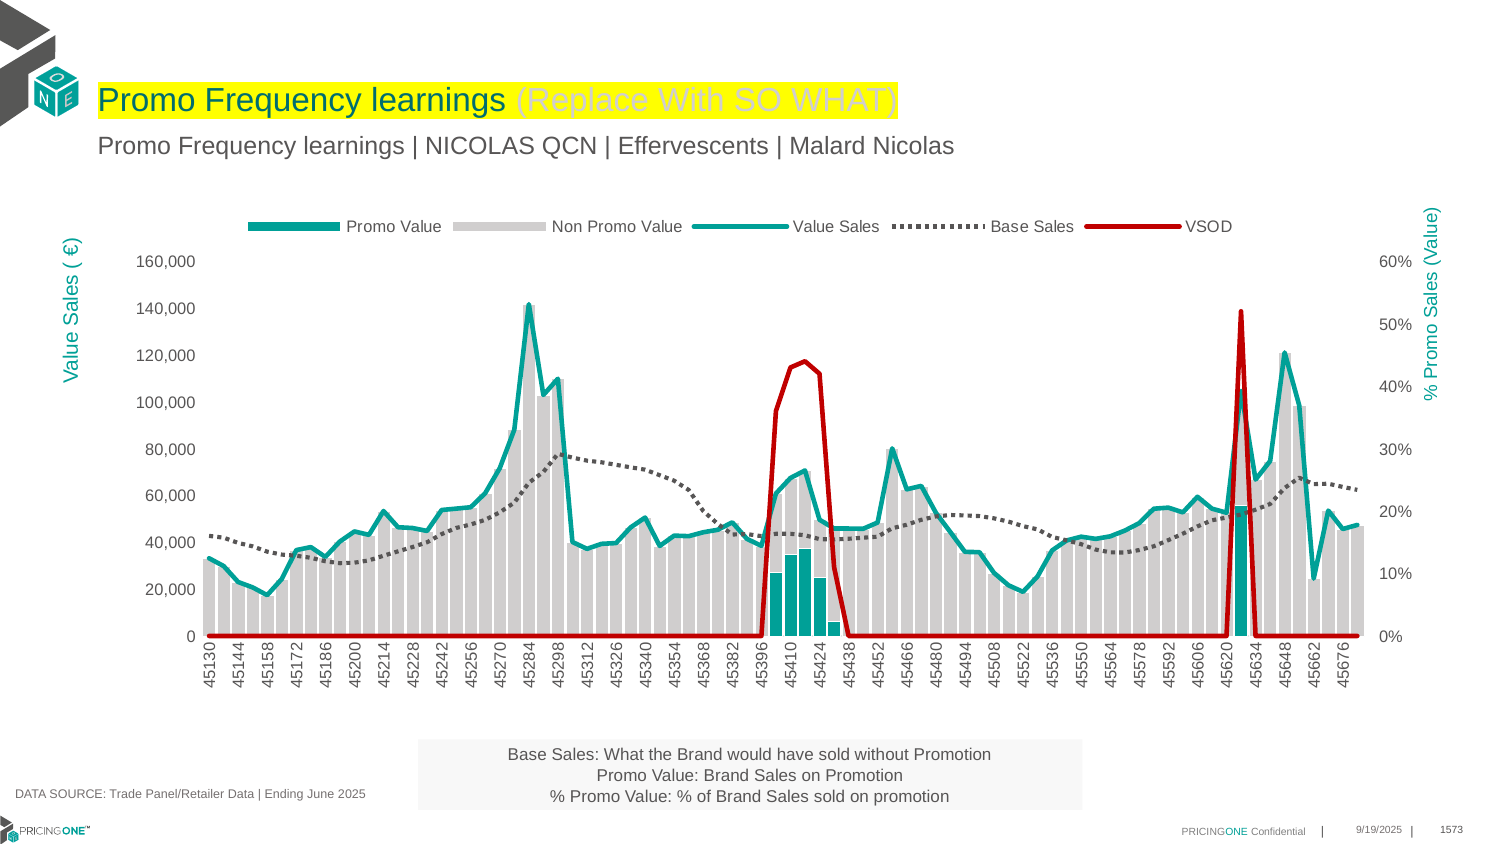

# Promo Frequency learnings (Replace With SO WHAT)
Promo Frequency learnings | NICOLAS QCN | Effervescents | Malard Nicolas

### Chart

| Category | Promo Value | Non Promo Value | Value Sales | Base Sales | VSOD |
|---|---|---|---|---|---|
| 45130.0 | 0.0 | 33187.0 | 33187.0 | 42733.0 | 0.0 |
| 45137.0 | 0.0 | 29837.0 | 29837.0 | 41965.0 | 0.0 |
| 45144.0 | 0.0 | 23045.0 | 23045.0 | 39734.0 | 0.0 |
| 45151.0 | 0.0 | 20708.0 | 20708.0 | 38248.0 | 0.0 |
| 45158.0 | 0.0 | 17420.0 | 17420.0 | 36000.0 | 0.0 |
| 45165.0 | 0.0 | 24297.0 | 24297.0 | 34729.0 | 0.0 |
| 45172.0 | 0.0 | 36663.0 | 36663.0 | 34238.0 | 0.0 |
| 45179.0 | 0.0 | 37934.0 | 37934.0 | 33374.0 | 0.0 |
| 45186.0 | 0.0 | 33741.0 | 33741.0 | 31889.0 | 0.0 |
| 45193.0 | 0.0 | 40319.0 | 40319.0 | 31052.0 | 0.0 |
| 45200.0 | 0.0 | 44617.0 | 44617.0 | 31279.0 | 0.0 |
| 45207.0 | 0.0 | 43161.0 | 43161.0 | 32269.0 | 0.0 |
| 45214.0 | 0.0 | 53366.0 | 53366.0 | 34264.0 | 0.0 |
| 45221.0 | 0.0 | 46415.0 | 46415.0 | 36117.0 | 0.0 |
| 45228.0 | 0.0 | 46097.0 | 46097.0 | 37975.0 | 0.0 |
| 45235.0 | 0.0 | 44829.0 | 44829.0 | 40012.0 | 0.0 |
| 45242.0 | 0.0 | 53776.0 | 53776.0 | 43503.0 | 0.0 |
| 45249.0 | 0.0 | 54363.0 | 54363.0 | 46122.0 | 0.0 |
| 45256.0 | 0.0 | 54972.0 | 54972.0 | 47599.0 | 0.0 |
| 45263.0 | 0.0 | 60963.0 | 60963.0 | 49564.0 | 0.0 |
| 45270.0 | 0.0 | 71681.0 | 71681.0 | 52795.0 | 0.0 |
| 45277.0 | 0.0 | 88106.0 | 88106.0 | 56937.0 | 0.0 |
| 45284.0 | 0.0 | 141739.0 | 141739.0 | 65438.0 | 0.0 |
| 45291.0 | 0.0 | 102947.0 | 102947.0 | 70088.0 | 0.0 |
| 45298.0 | 0.0 | 109863.0 | 109863.0 | 77783.0 | 0.0 |
| 45305.0 | 0.0 | 40115.0 | 40115.0 | 76185.0 | 0.0 |
| 45312.0 | 0.0 | 37186.0 | 37186.0 | 74893.0 | 0.0 |
| 45319.0 | 0.0 | 39338.0 | 39338.0 | 74197.0 | 0.0 |
| 45326.0 | 0.0 | 39649.0 | 39649.0 | 73093.0 | 0.0 |
| 45333.0 | 0.0 | 46307.0 | 46307.0 | 72049.0 | 0.0 |
| 45340.0 | 0.0 | 50559.0 | 50559.0 | 71026.0 | 0.0 |
| 45347.0 | 0.0 | 38427.0 | 38427.0 | 68655.0 | 0.0 |
| 45354.0 | 0.0 | 42836.0 | 42836.0 | 66326.0 | 0.0 |
| 45361.0 | 0.0 | 42606.0 | 42606.0 | 62338.0 | 0.0 |
| 45368.0 | 0.0 | 44266.0 | 44266.0 | 53357.0 | 0.0 |
| 45375.0 | 0.0 | 45344.0 | 45344.0 | 47826.0 | 0.0 |
| 45382.0 | 0.0 | 48522.0 | 48522.0 | 43311.0 | 0.0 |
| 45389.0 | 0.0 | 41469.0 | 41469.0 | 43500.0 | 0.0 |
| 45396.0 | 0.0 | 38463.0 | 38463.0 | 42631.0 | 0.0 |
| 45403.0 | 27324.0 | 33495.0 | 60819.0 | 43622.0 | 0.36 |
| 45410.0 | 34859.0 | 32625.0 | 67484.0 | 43618.0 | 0.43 |
| 45417.0 | 37415.0 | 33291.0 | 70706.0 | 42980.0 | 0.44 |
| 45424.0 | 25227.0 | 24416.0 | 49643.0 | 41351.0 | 0.42 |
| 45431.0 | 6394.0 | 39463.0 | 45857.0 | 41205.0 | 0.11 |
| 45438.0 | 0.0 | 45852.0 | 45852.0 | 41509.0 | 0.0 |
| 45445.0 | 0.0 | 45769.0 | 45769.0 | 41965.0 | 0.0 |
| 45452.0 | 0.0 | 48447.0 | 48447.0 | 42389.0 | 0.0 |
| 45459.0 | 0.0 | 80146.0 | 80146.0 | 46002.0 | 0.0 |
| 45466.0 | 0.0 | 62603.0 | 62603.0 | 47467.0 | 0.0 |
| 45473.0 | 0.0 | 64088.0 | 64088.0 | 49597.0 | 0.0 |
| 45480.0 | 0.0 | 52635.0 | 52635.0 | 51030.0 | 0.0 |
| 45487.0 | 0.0 | 44373.0 | 44373.0 | 51638.0 | 0.0 |
| 45494.0 | 0.0 | 35912.0 | 35912.0 | 51460.0 | 0.0 |
| 45501.0 | 0.0 | 35775.0 | 35775.0 | 51194.0 | 0.0 |
| 45508.0 | 0.0 | 26953.0 | 26953.0 | 50239.0 | 0.0 |
| 45515.0 | 0.0 | 21632.0 | 21632.0 | 48811.0 | 0.0 |
| 45522.0 | 0.0 | 18827.0 | 18827.0 | 46897.0 | 0.0 |
| 45529.0 | 0.0 | 25412.0 | 25412.0 | 45505.0 | 0.0 |
| 45536.0 | 0.0 | 36525.0 | 36525.0 | 42289.0 | 0.0 |
| 45543.0 | 0.0 | 40757.0 | 40757.0 | 40827.0 | 0.0 |
| 45550.0 | 0.0 | 42382.0 | 42382.0 | 39178.0 | 0.0 |
| 45557.0 | 0.0 | 41440.0 | 41440.0 | 36886.0 | 0.0 |
| 45564.0 | 0.0 | 42539.0 | 42539.0 | 35699.0 | 0.0 |
| 45571.0 | 0.0 | 44974.0 | 44974.0 | 35612.0 | 0.0 |
| 45578.0 | 0.0 | 48190.0 | 48190.0 | 36696.0 | 0.0 |
| 45585.0 | 0.0 | 54334.0 | 54334.0 | 38293.0 | 0.0 |
| 45592.0 | 0.0 | 54786.0 | 54786.0 | 40913.0 | 0.0 |
| 45599.0 | 0.0 | 52783.0 | 52783.0 | 43702.0 | 0.0 |
| 45606.0 | 0.0 | 59442.0 | 59442.0 | 46780.0 | 0.0 |
| 45613.0 | 0.0 | 54361.0 | 54361.0 | 49391.0 | 0.0 |
| 45620.0 | 0.0 | 52635.0 | 52635.0 | 50564.0 | 0.0 |
| 45627.0 | 55859.0 | 48815.0 | 104674.0 | 51844.0 | 0.52 |
| 45634.0 | 0.0 | 66785.0 | 66785.0 | 53903.0 | 0.0 |
| 45641.0 | 0.0 | 74731.0 | 74731.0 | 56351.0 | 0.0 |
| 45648.0 | 0.0 | 121104.0 | 121104.0 | 63219.0 | 0.0 |
| 45655.0 | 0.0 | 98500.0 | 98500.0 | 67614.0 | 0.0 |
| 45662.0 | 0.0 | 24488.0 | 24488.0 | 64845.0 | 0.0 |
| 45669.0 | 0.0 | 53529.0 | 53529.0 | 65023.0 | 0.0 |
| 45676.0 | 0.0 | 45670.0 | 45670.0 | 63662.0 | 0.0 |
| 45683.0 | 0.0 | 47401.0 | 47401.0 | 62381.0 | 0.0 |
% Promo Sales (Value)
Value Sales ( €)
Base Sales: What the Brand would have sold without Promotion
Promo Value: Brand Sales on Promotion
% Promo Value: % of Brand Sales sold on promotion
DATA SOURCE: Trade Panel/Retailer Data | Ending June 2025

9/19/2025
1573